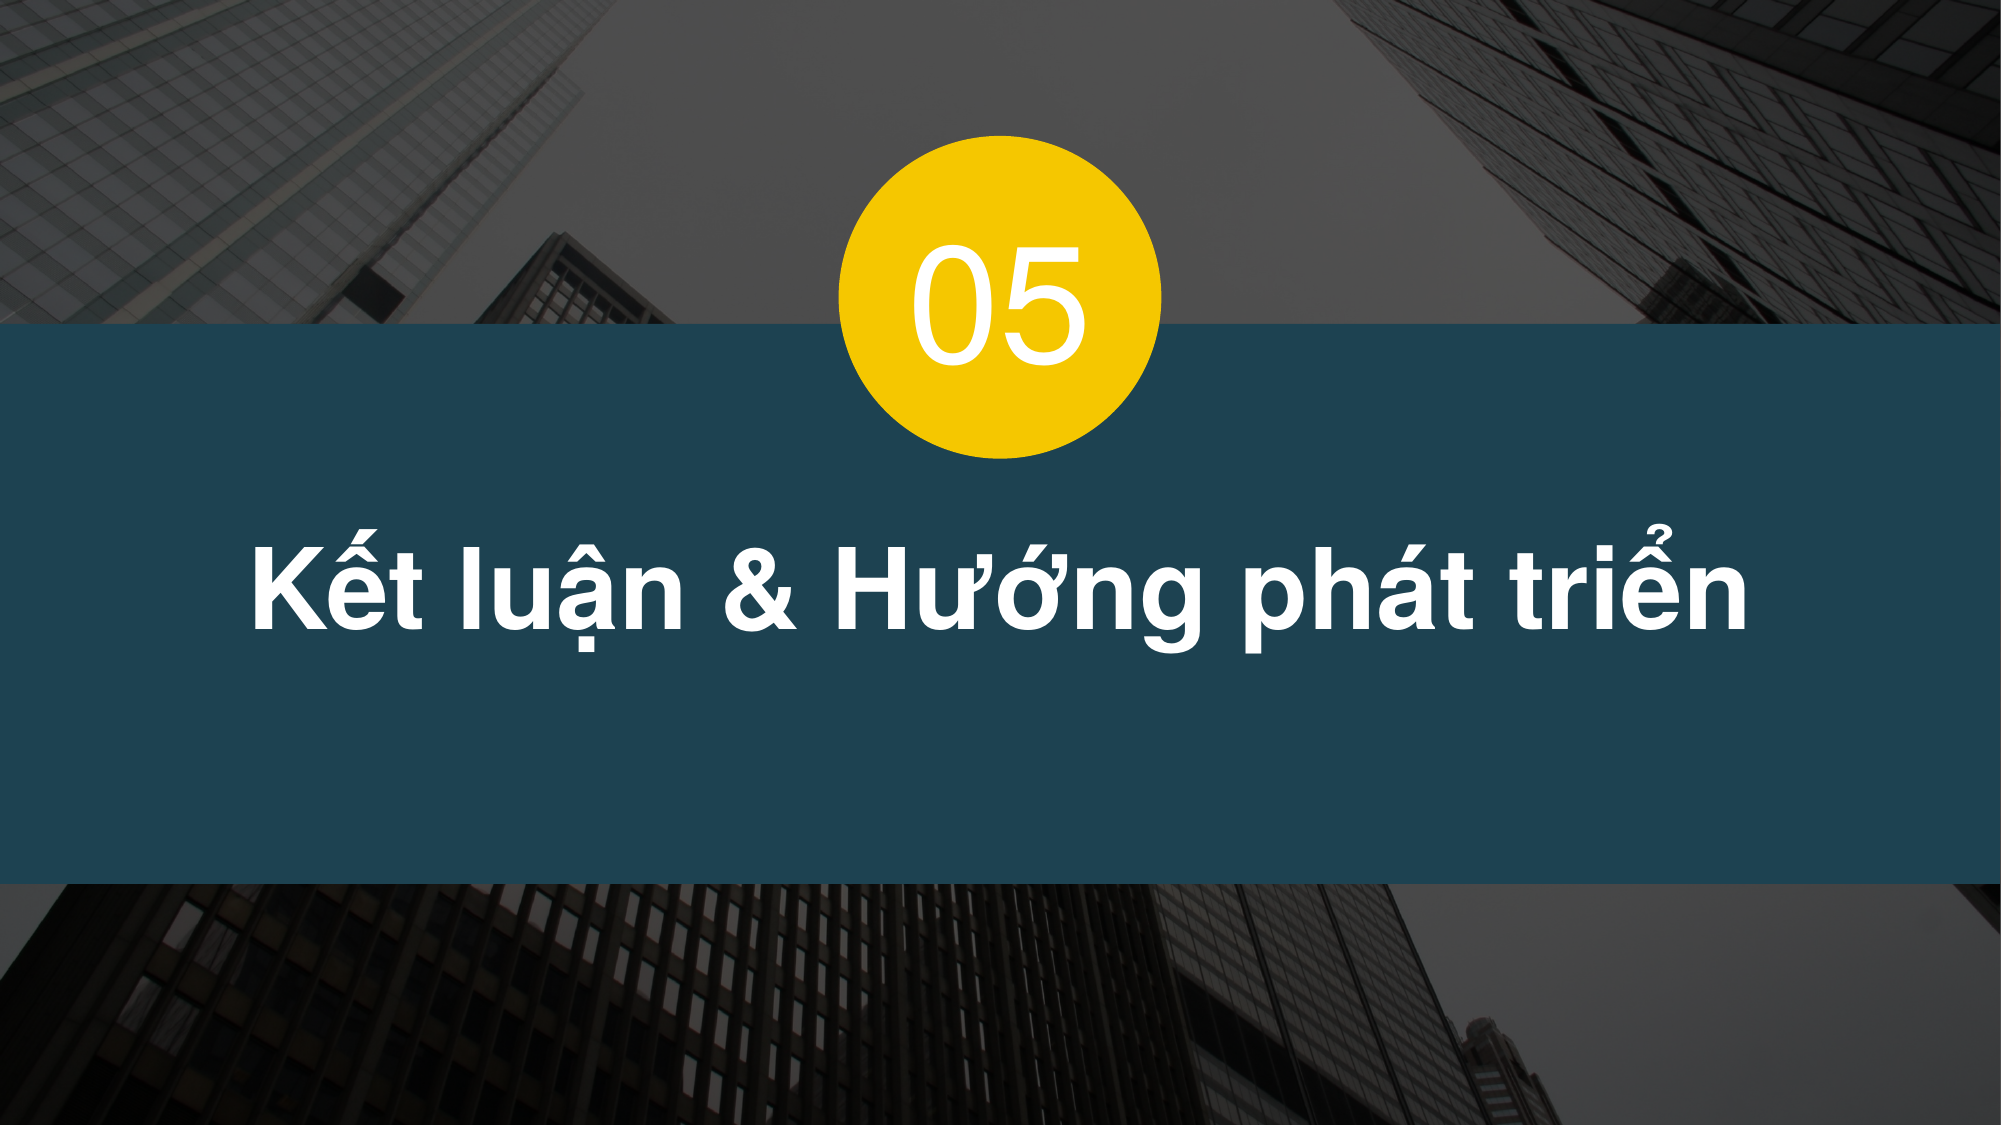

05

Kết luận & Hướng phát triển